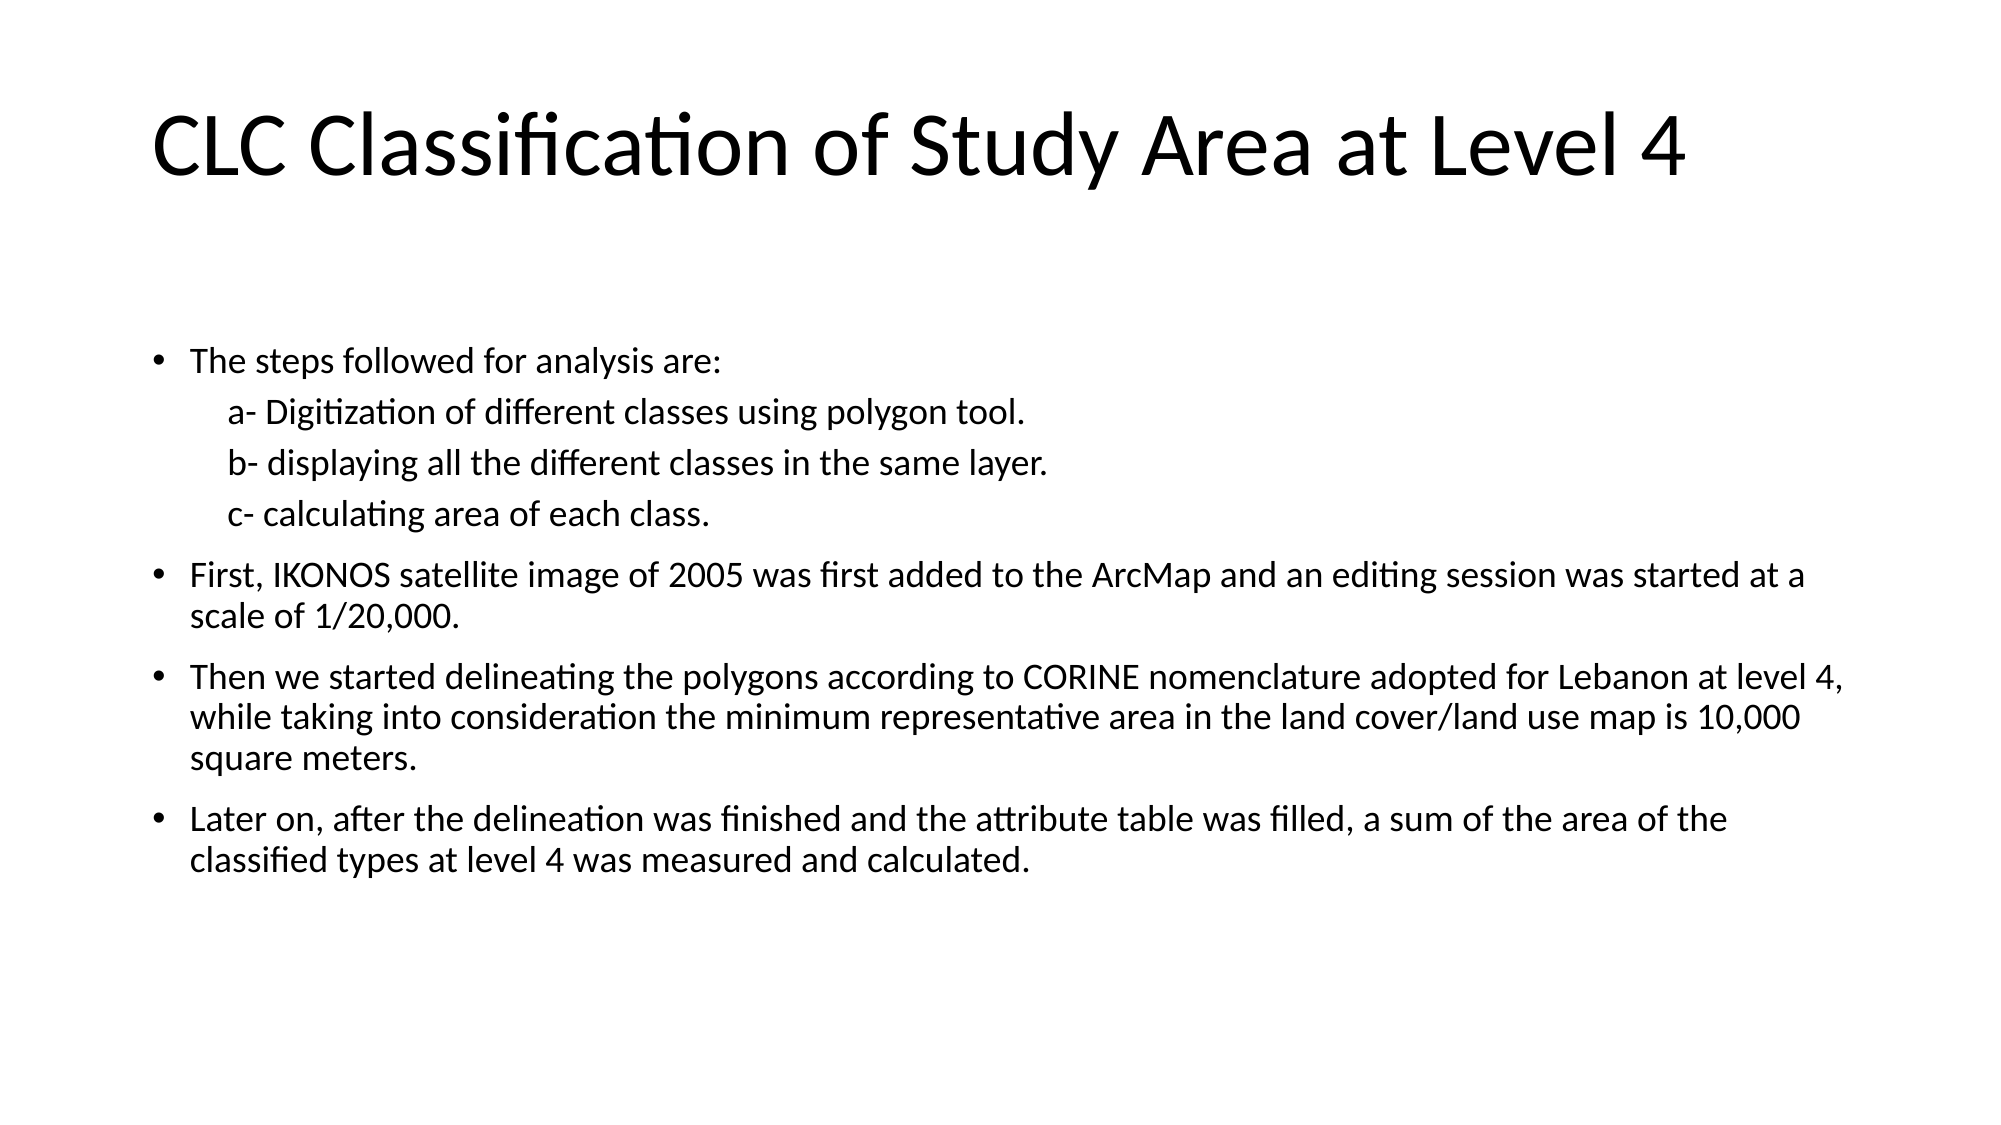

# CLC Classification of Study Area at Level 4
The steps followed for analysis are:
a- Digitization of different classes using polygon tool.
b- displaying all the different classes in the same layer.
c- calculating area of each class.
First, IKONOS satellite image of 2005 was first added to the ArcMap and an editing session was started at a scale of 1/20,000.
Then we started delineating the polygons according to CORINE nomenclature adopted for Lebanon at level 4, while taking into consideration the minimum representative area in the land cover/land use map is 10,000 square meters.
Later on, after the delineation was finished and the attribute table was filled, a sum of the area of the classified types at level 4 was measured and calculated.